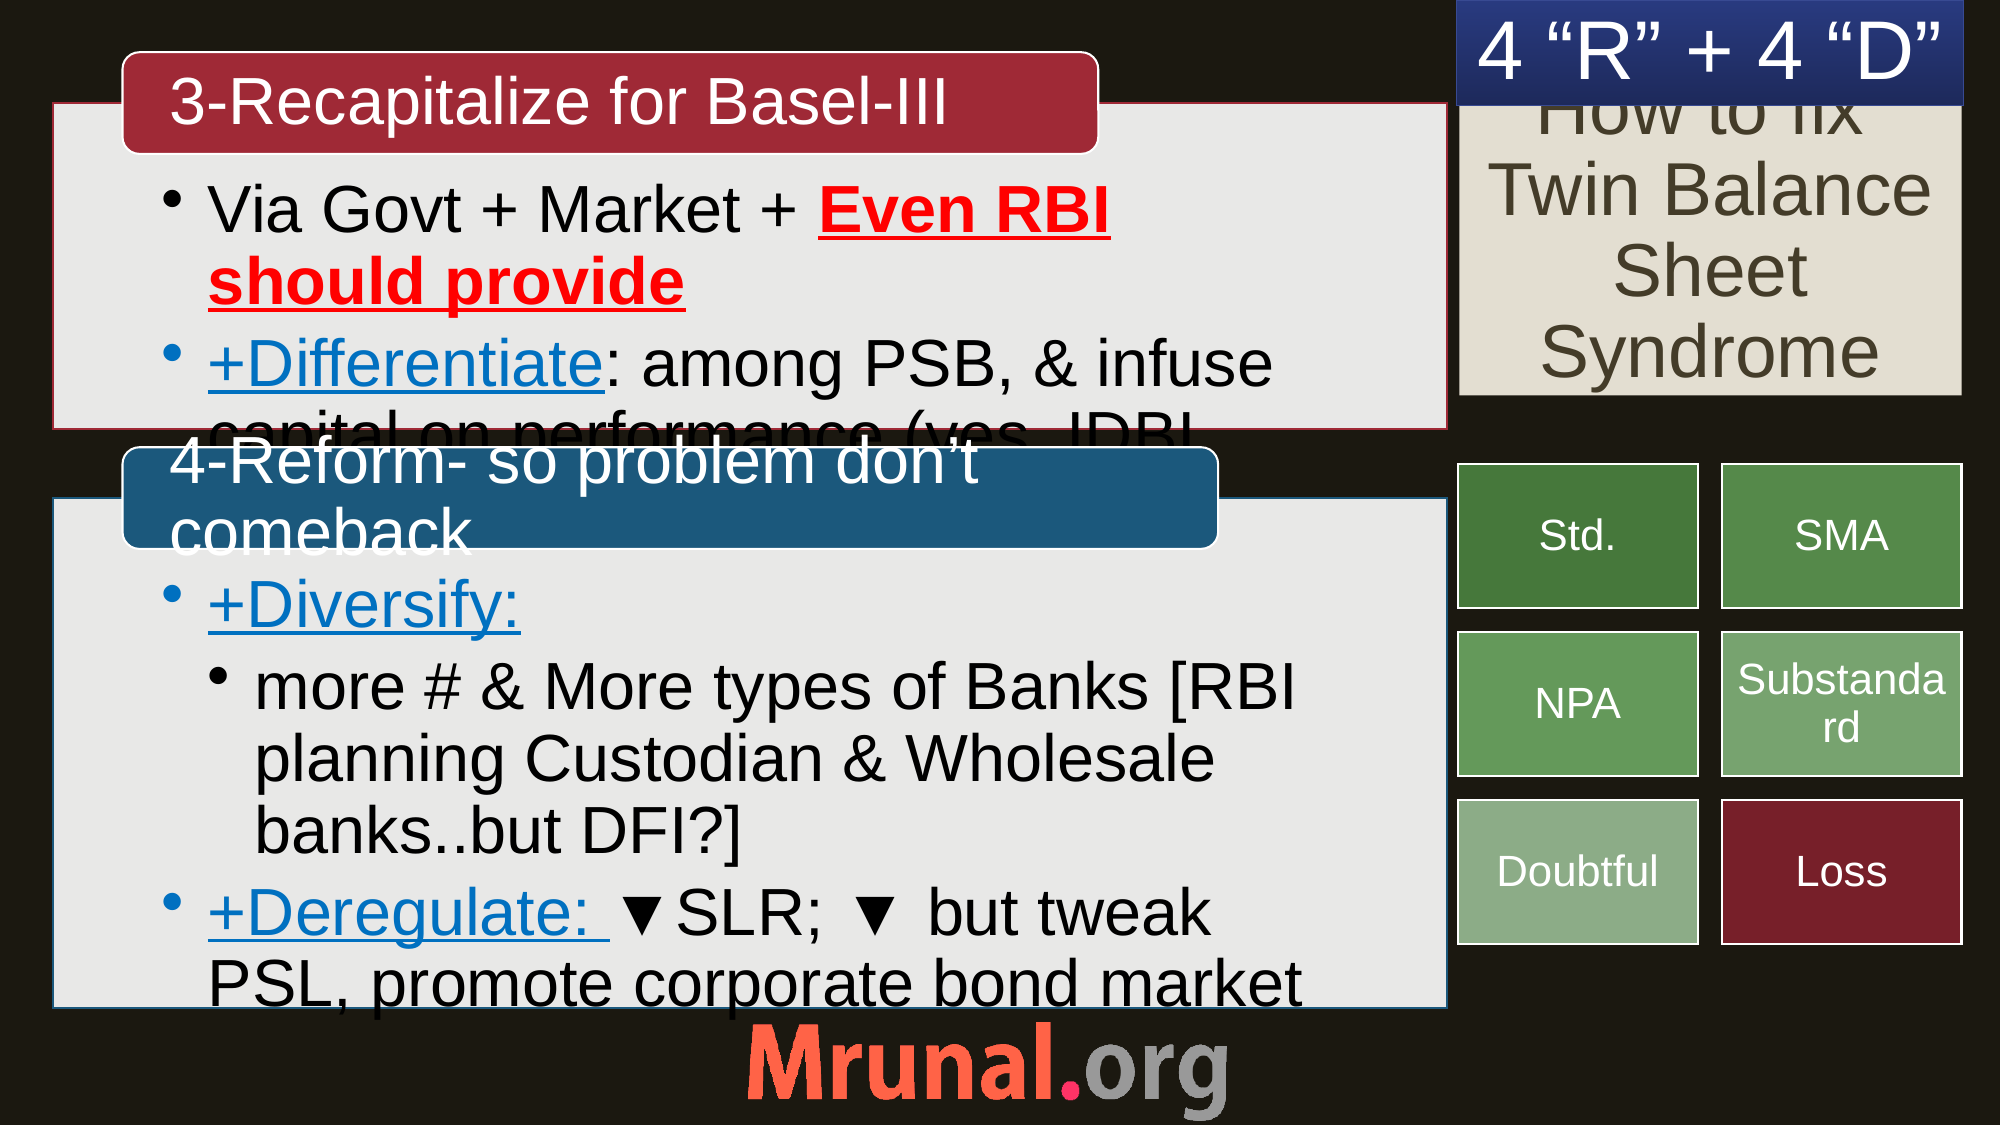

4 “R” + 4 “D”
Via Govt + Market + Even RBI should provide
+Differentiate: among PSB, & infuse capital on performance (yes, IDBI <50%)
3-Recapitalize for Basel-III
+Diversify:
more # & More types of Banks [RBI planning Custodian & Wholesale banks..but DFI?]
+Deregulate: ▼SLR; ▼ but tweak PSL, promote corporate bond market
4-Reform- so problem don’t comeback
# How to fix  Twin Balance Sheet Syndrome
Std.
SMA
NPA
Substandard
Doubtful
Loss